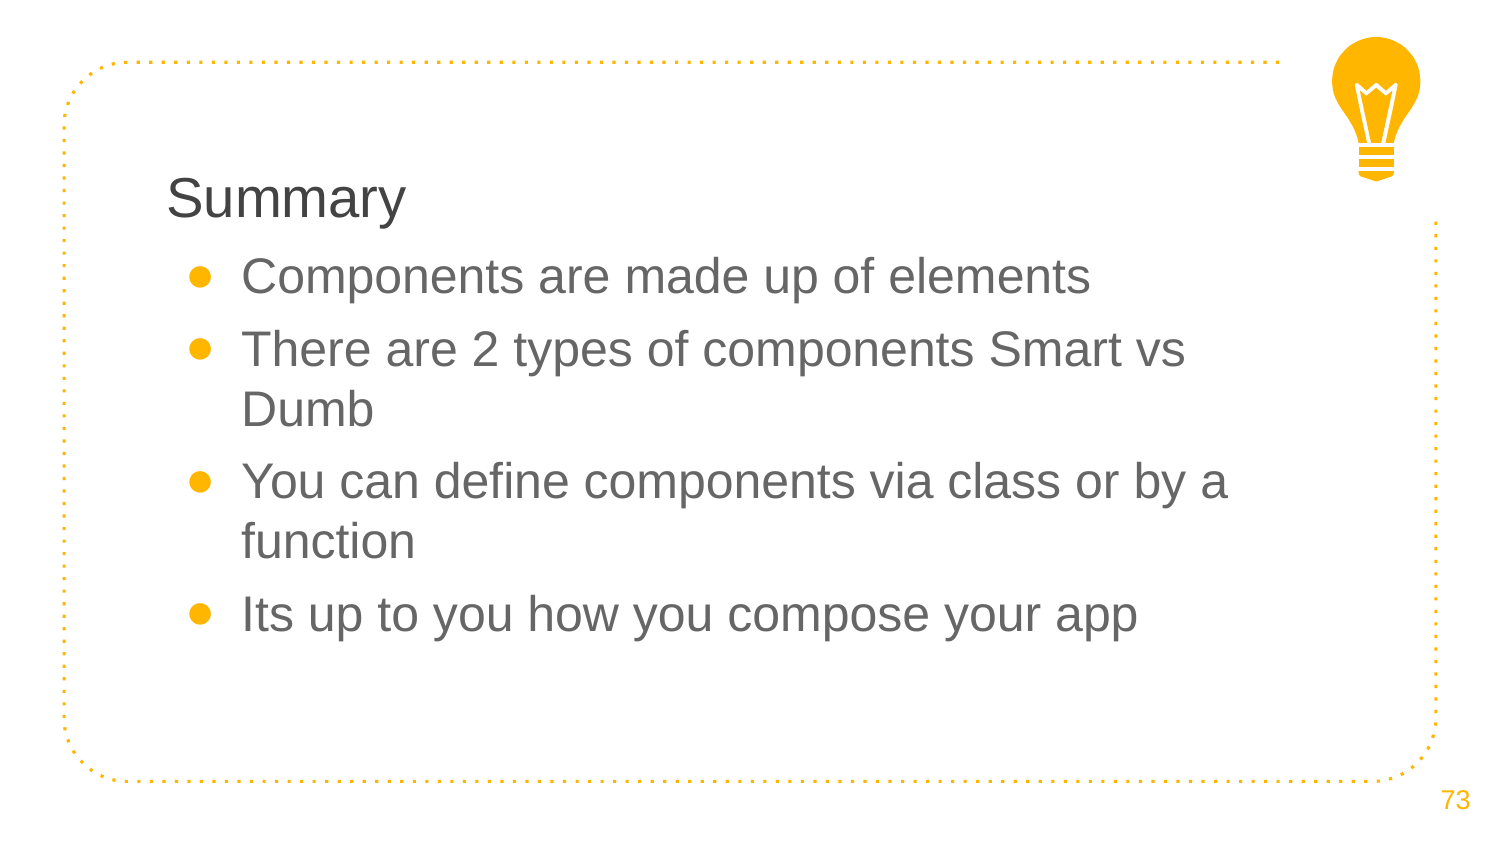

# Summary
Components are made up of elements
There are 2 types of components Smart vs Dumb
You can define components via class or by a function
Its up to you how you compose your app
73